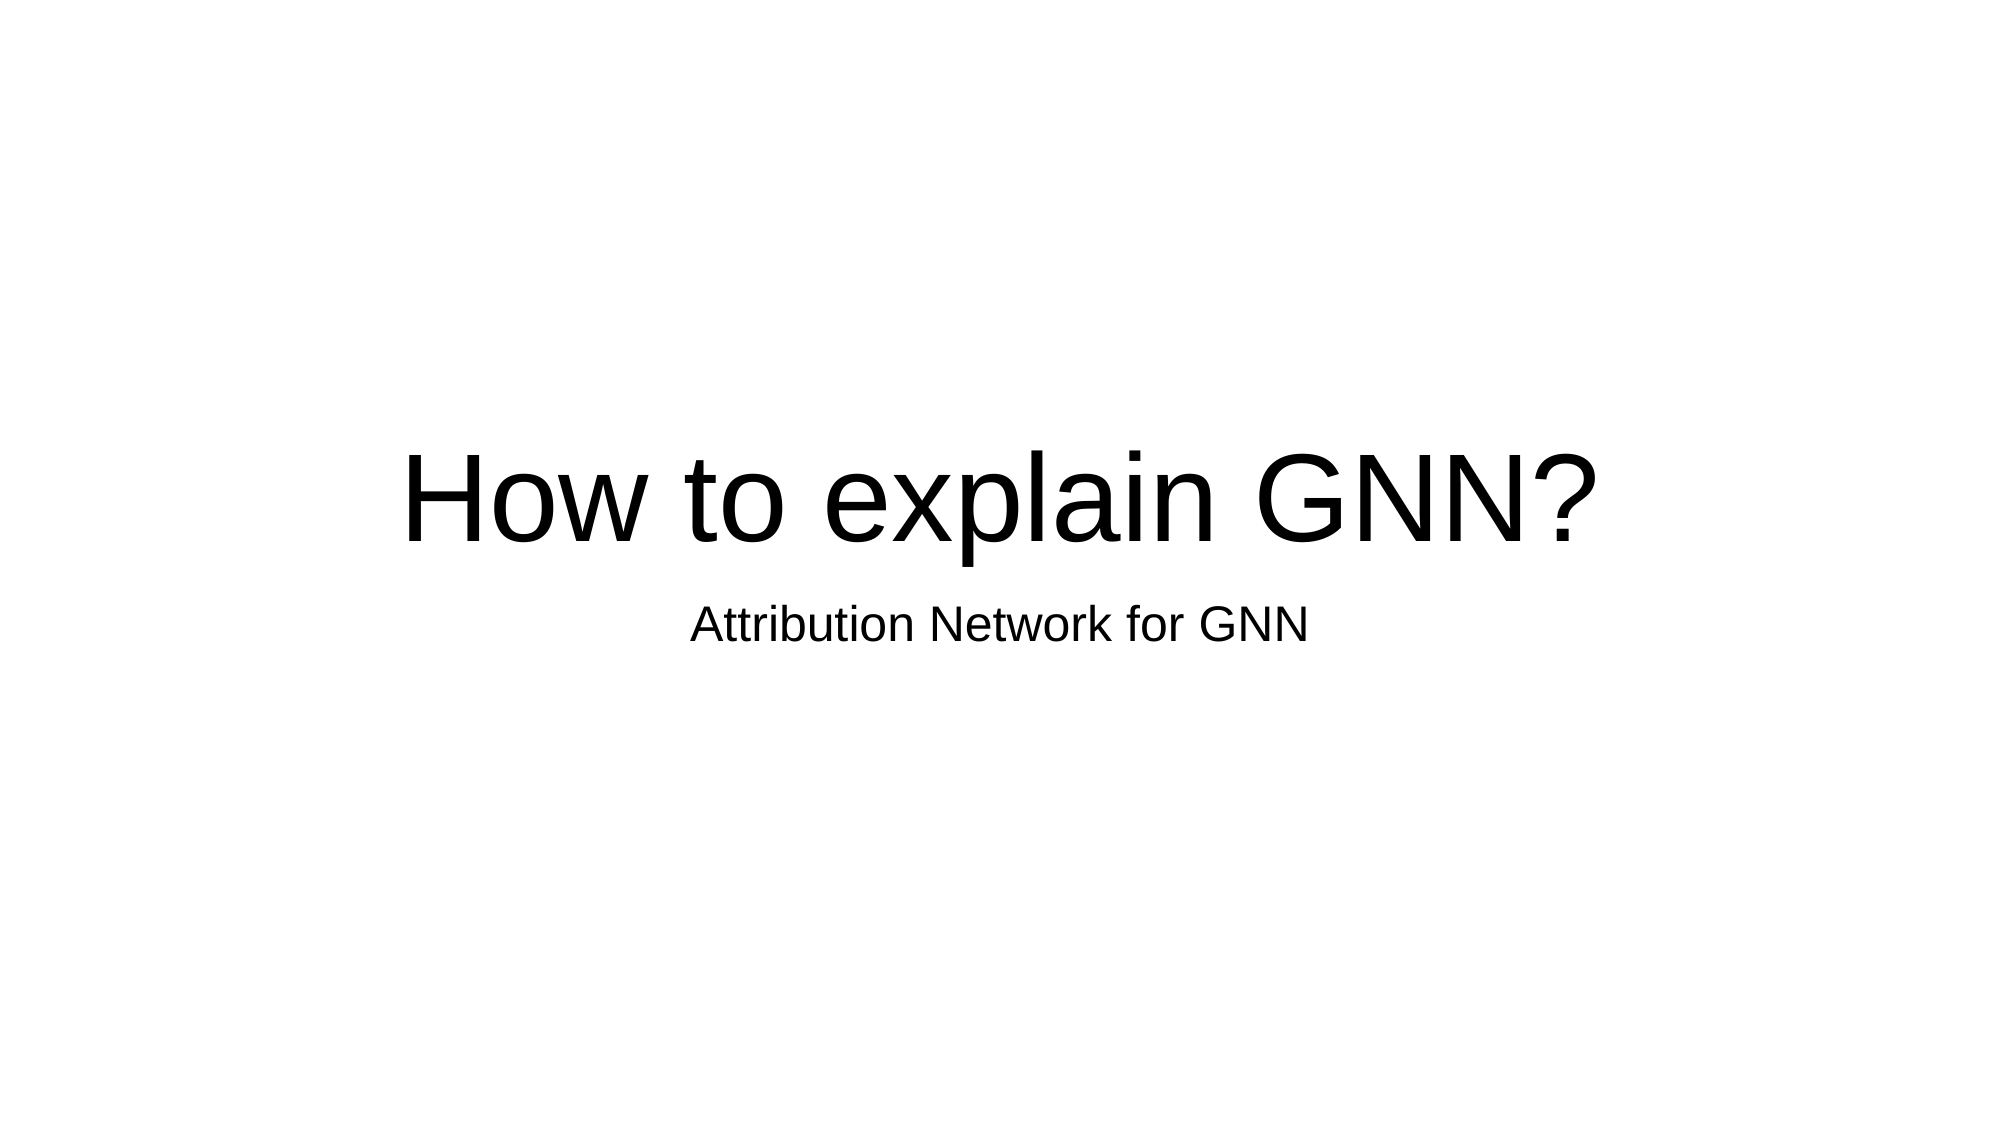

# How to explain GNN?
Attribution Network for GNN